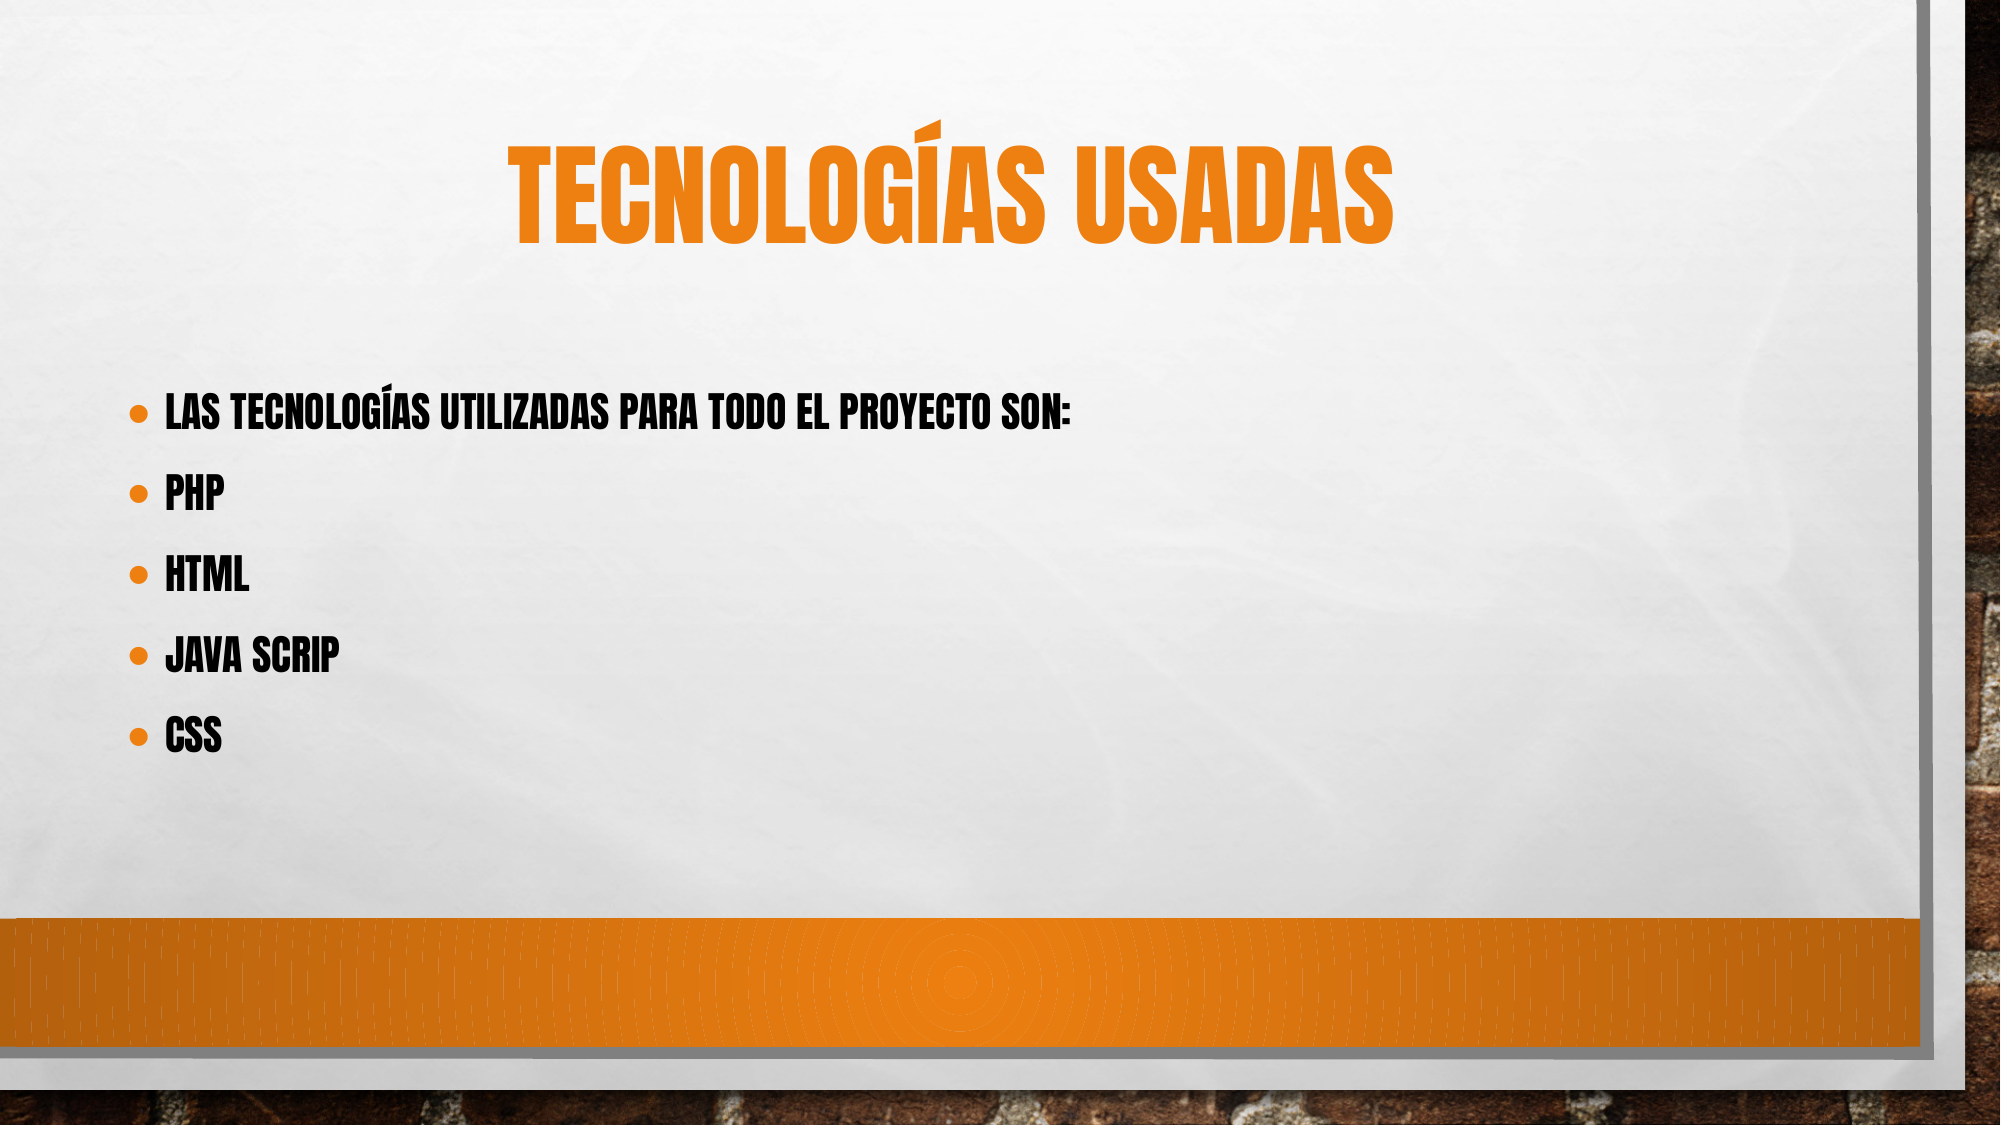

# Tecnologías Usadas
Las tecnologías utilizadas para todo el proyecto son:
PHP
HTML
Java Scrip
CSS